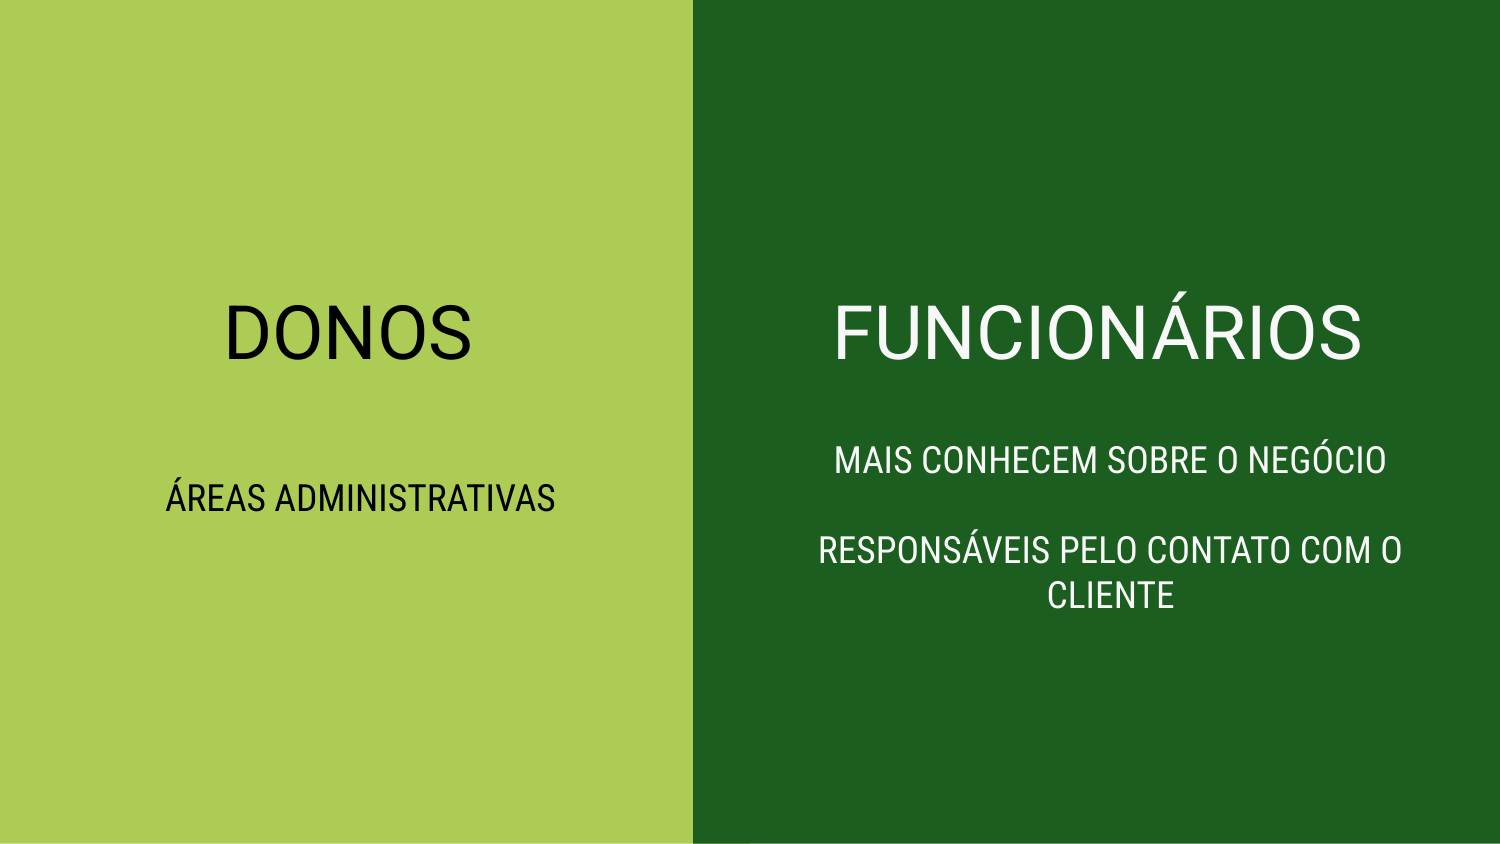

DONOS
FUNCIONÁRIOS
MAIS CONHECEM SOBRE O NEGÓCIO

RESPONSÁVEIS PELO CONTATO COM O CLIENTE

ÁREAS ADMINISTRATIVAS